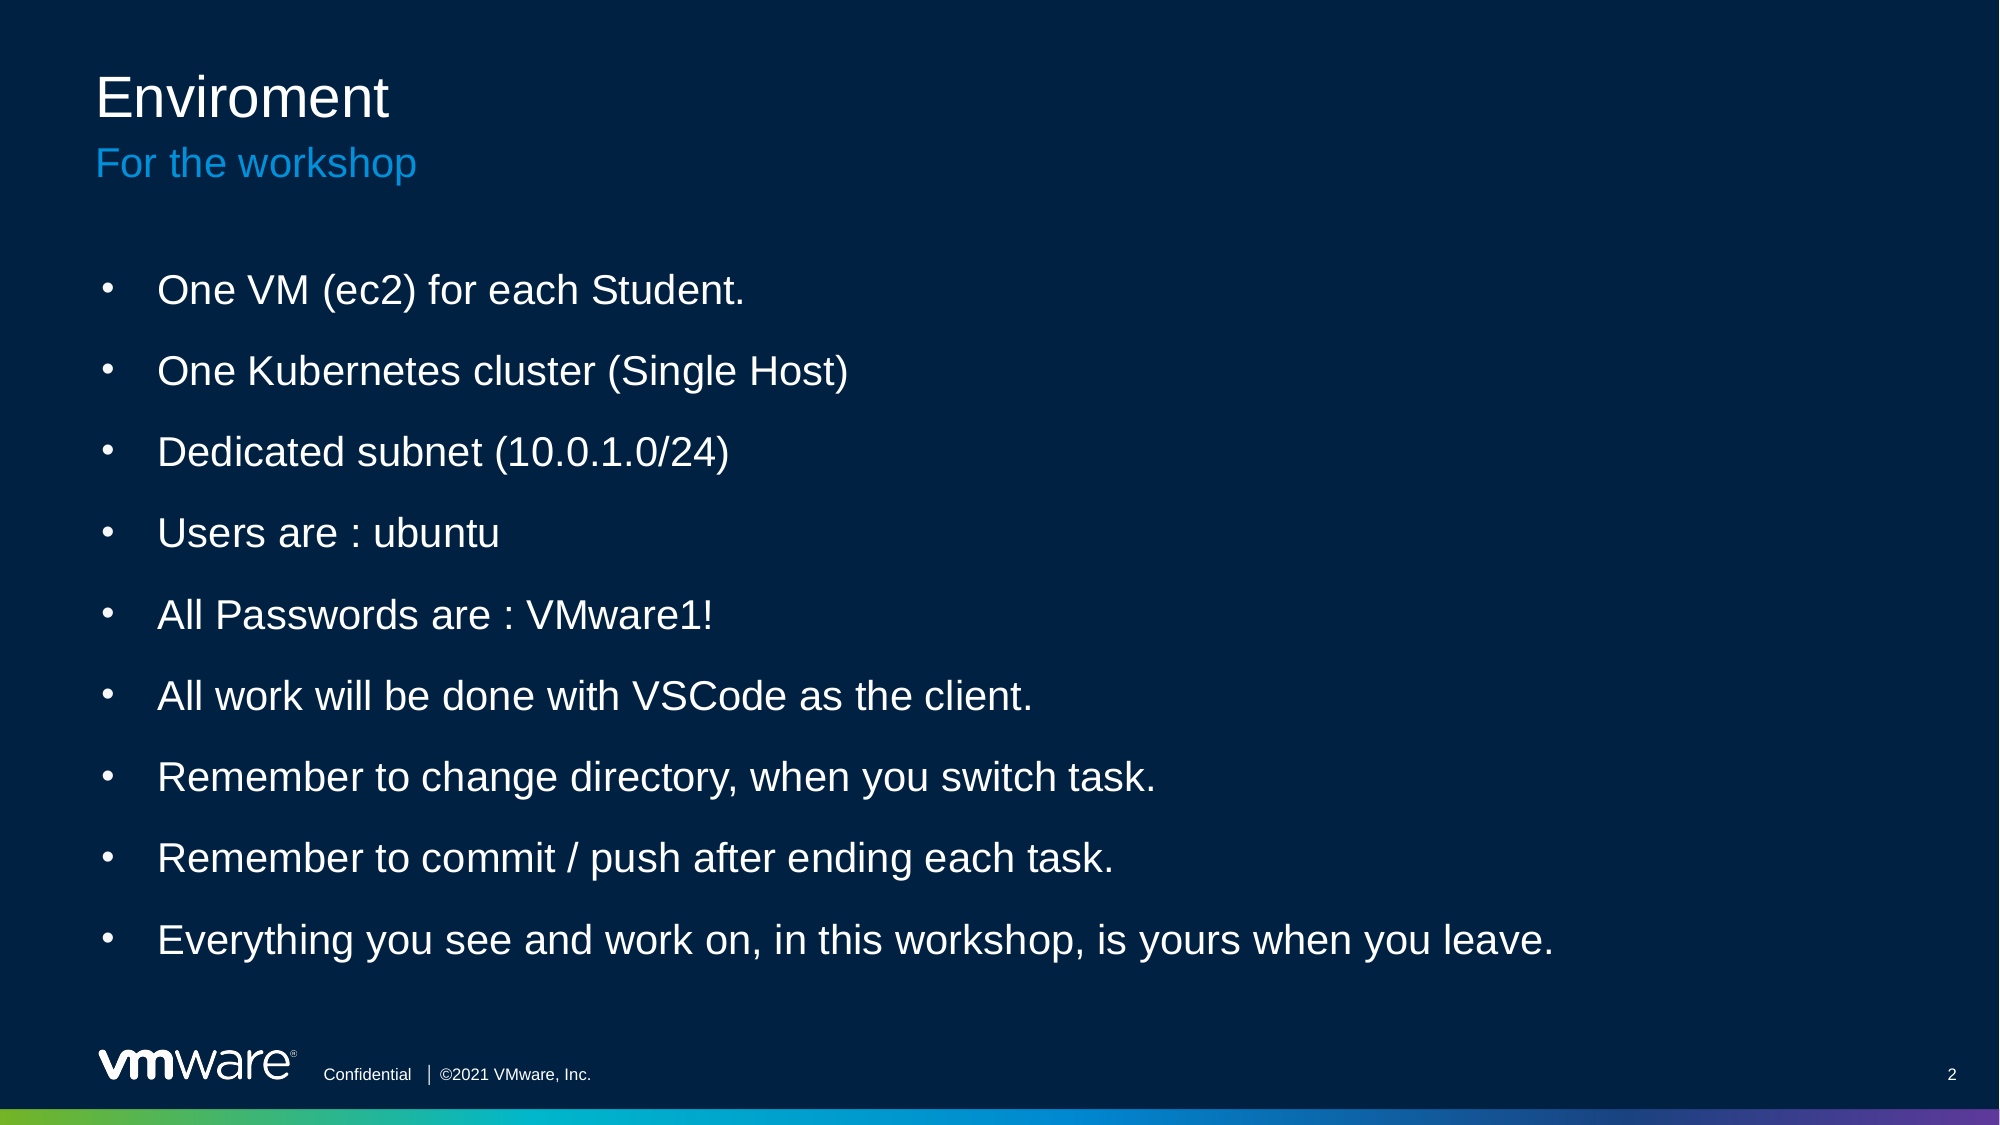

# Enviroment
For the workshop
One VM (ec2) for each Student.
One Kubernetes cluster (Single Host)
Dedicated subnet (10.0.1.0/24)
Users are : ubuntu
All Passwords are : VMware1!
All work will be done with VSCode as the client.
Remember to change directory, when you switch task.
Remember to commit / push after ending each task.
Everything you see and work on, in this workshop, is yours when you leave.